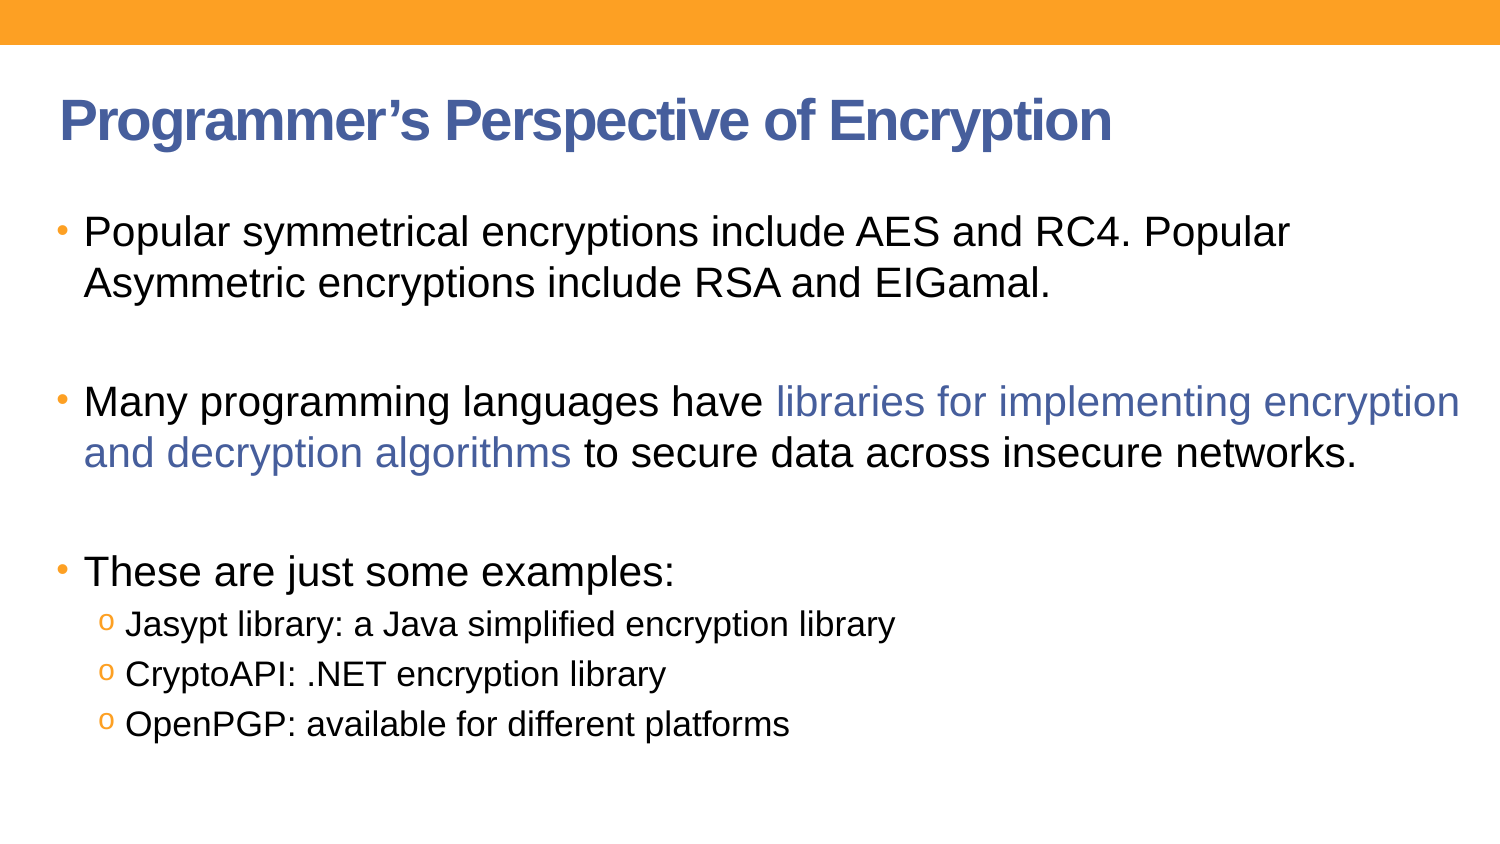

# Programmer’s Perspective of Encryption
Popular symmetrical encryptions include AES and RC4. Popular Asymmetric encryptions include RSA and EIGamal.

Many programming languages have libraries for implementing encryption and decryption algorithms to secure data across insecure networks.

These are just some examples:
Jasypt library: a Java simplified encryption library
CryptoAPI: .NET encryption library
OpenPGP: available for different platforms